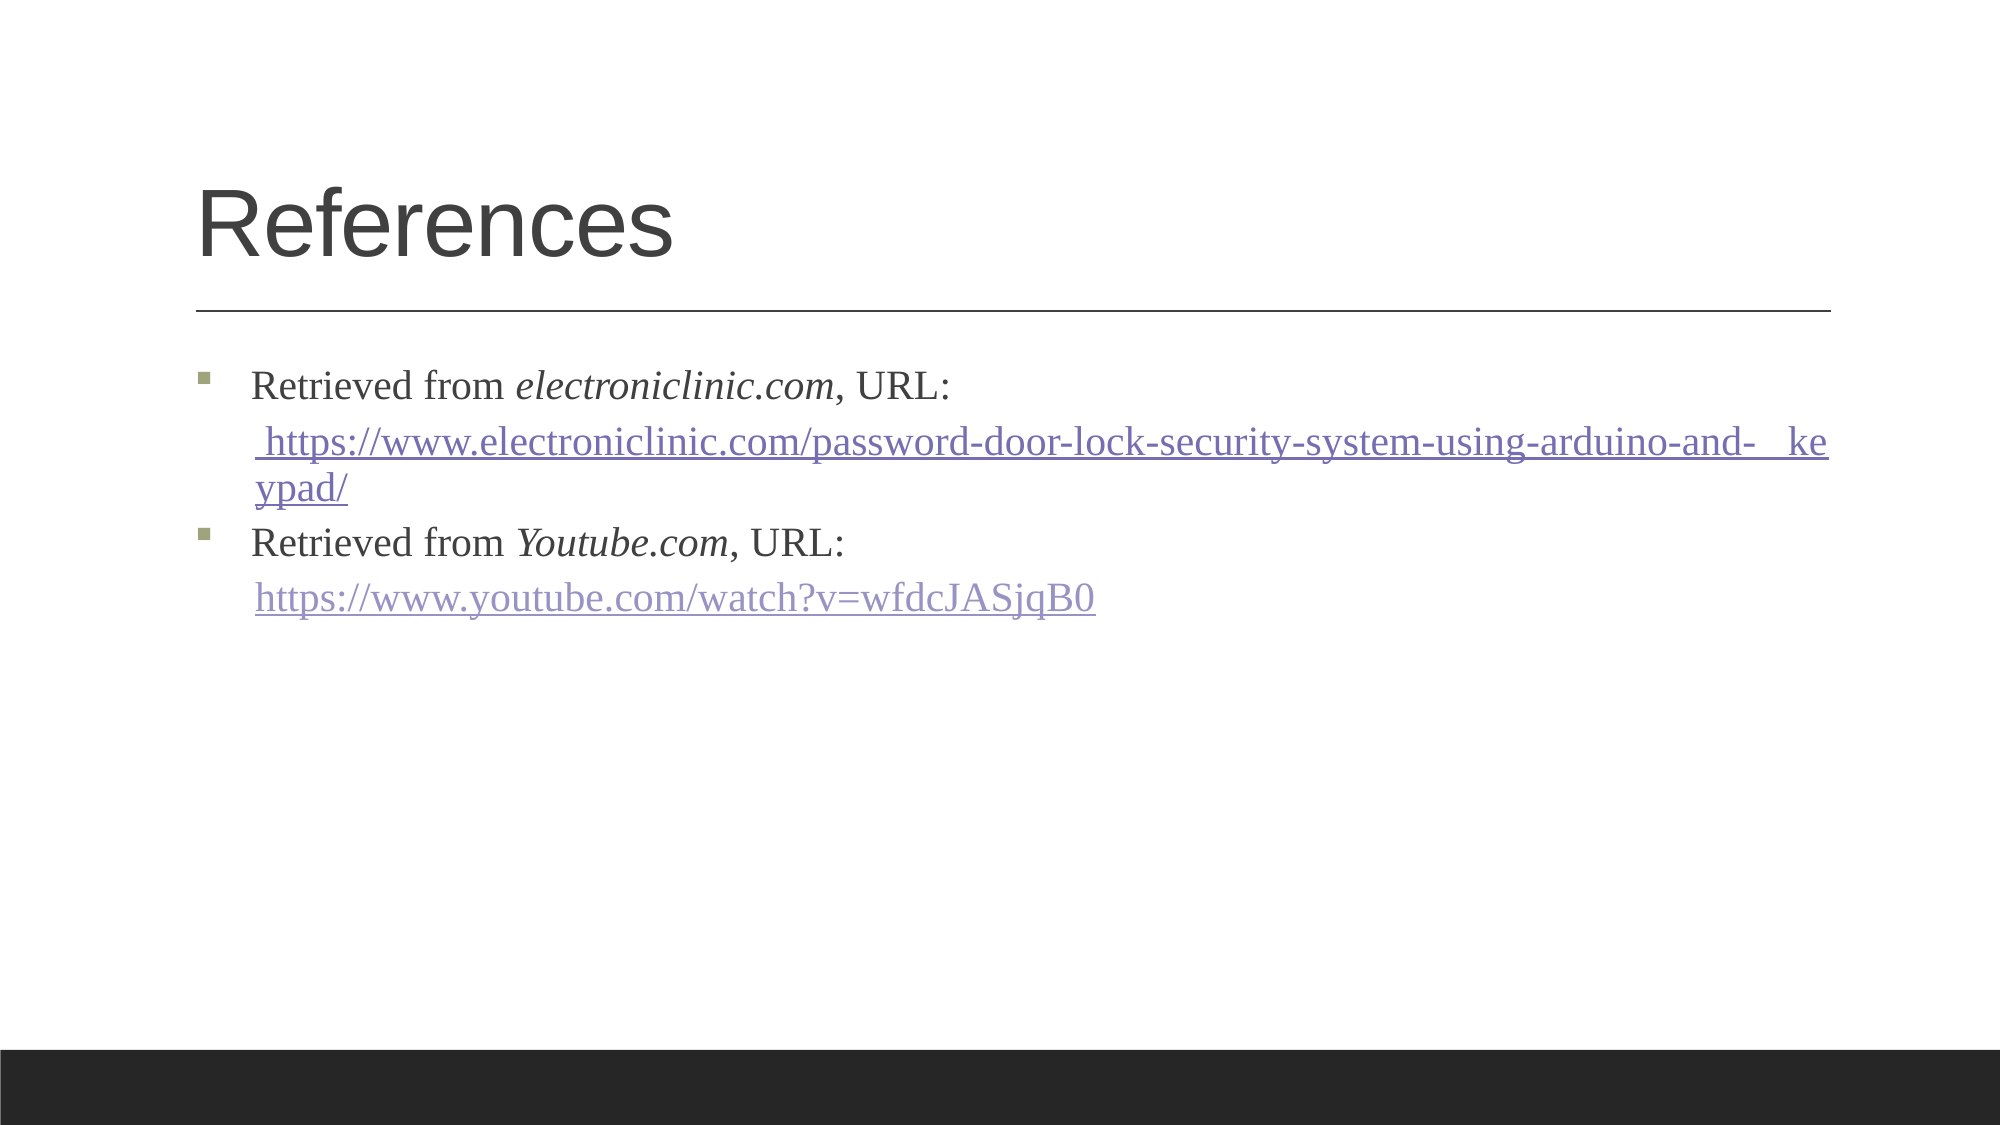

# References
Retrieved from electroniclinic.com, URL:
 https://www.electroniclinic.com/password-door-lock-security-system-using-arduino-and-   keypad/
Retrieved from Youtube.com, URL:
https://www.youtube.com/watch?v=wfdcJASjqB0